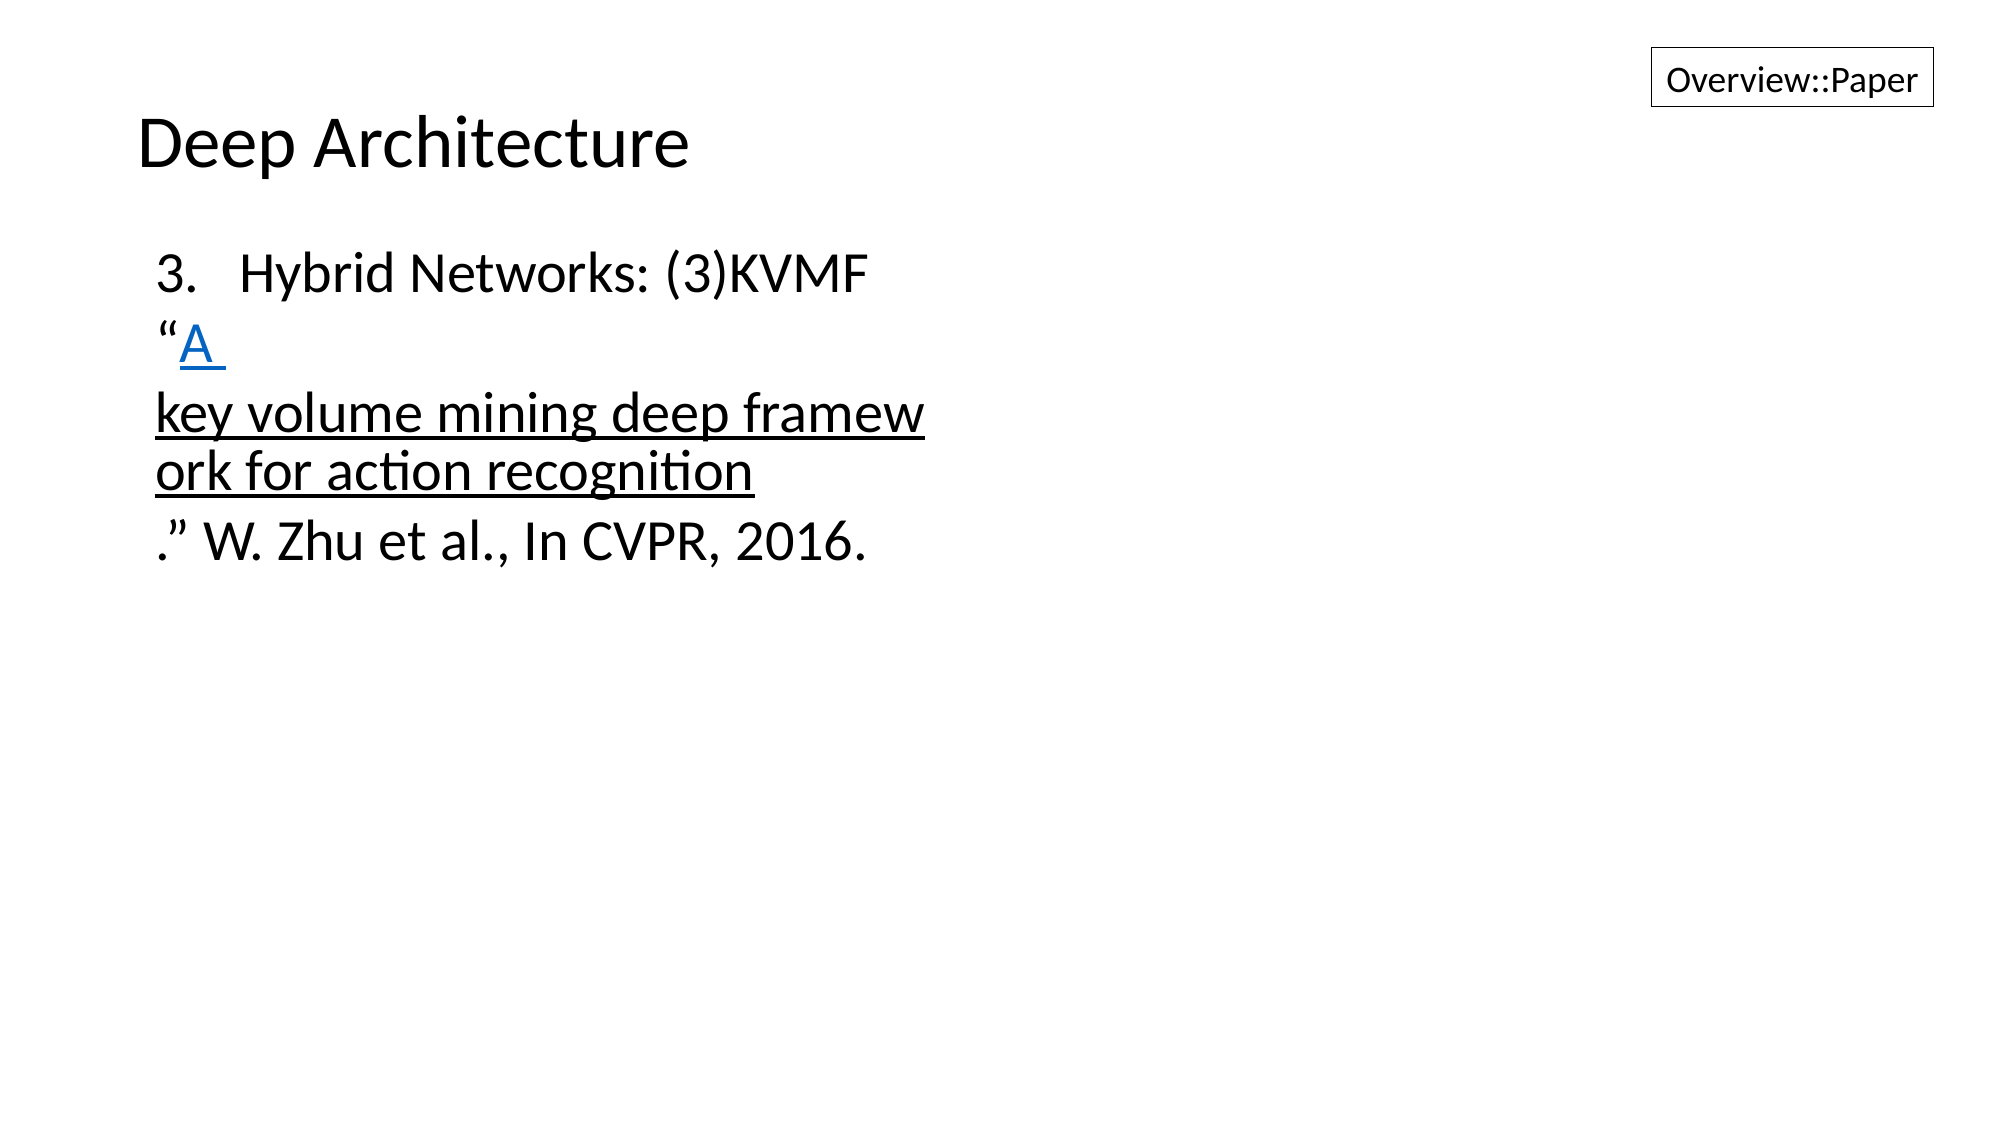

Overview::Paper
Deep Architecture
Hybrid Networks: (3)KVMF
“A key volume mining deep framework for action recognition.” W. Zhu et al., In CVPR, 2016.